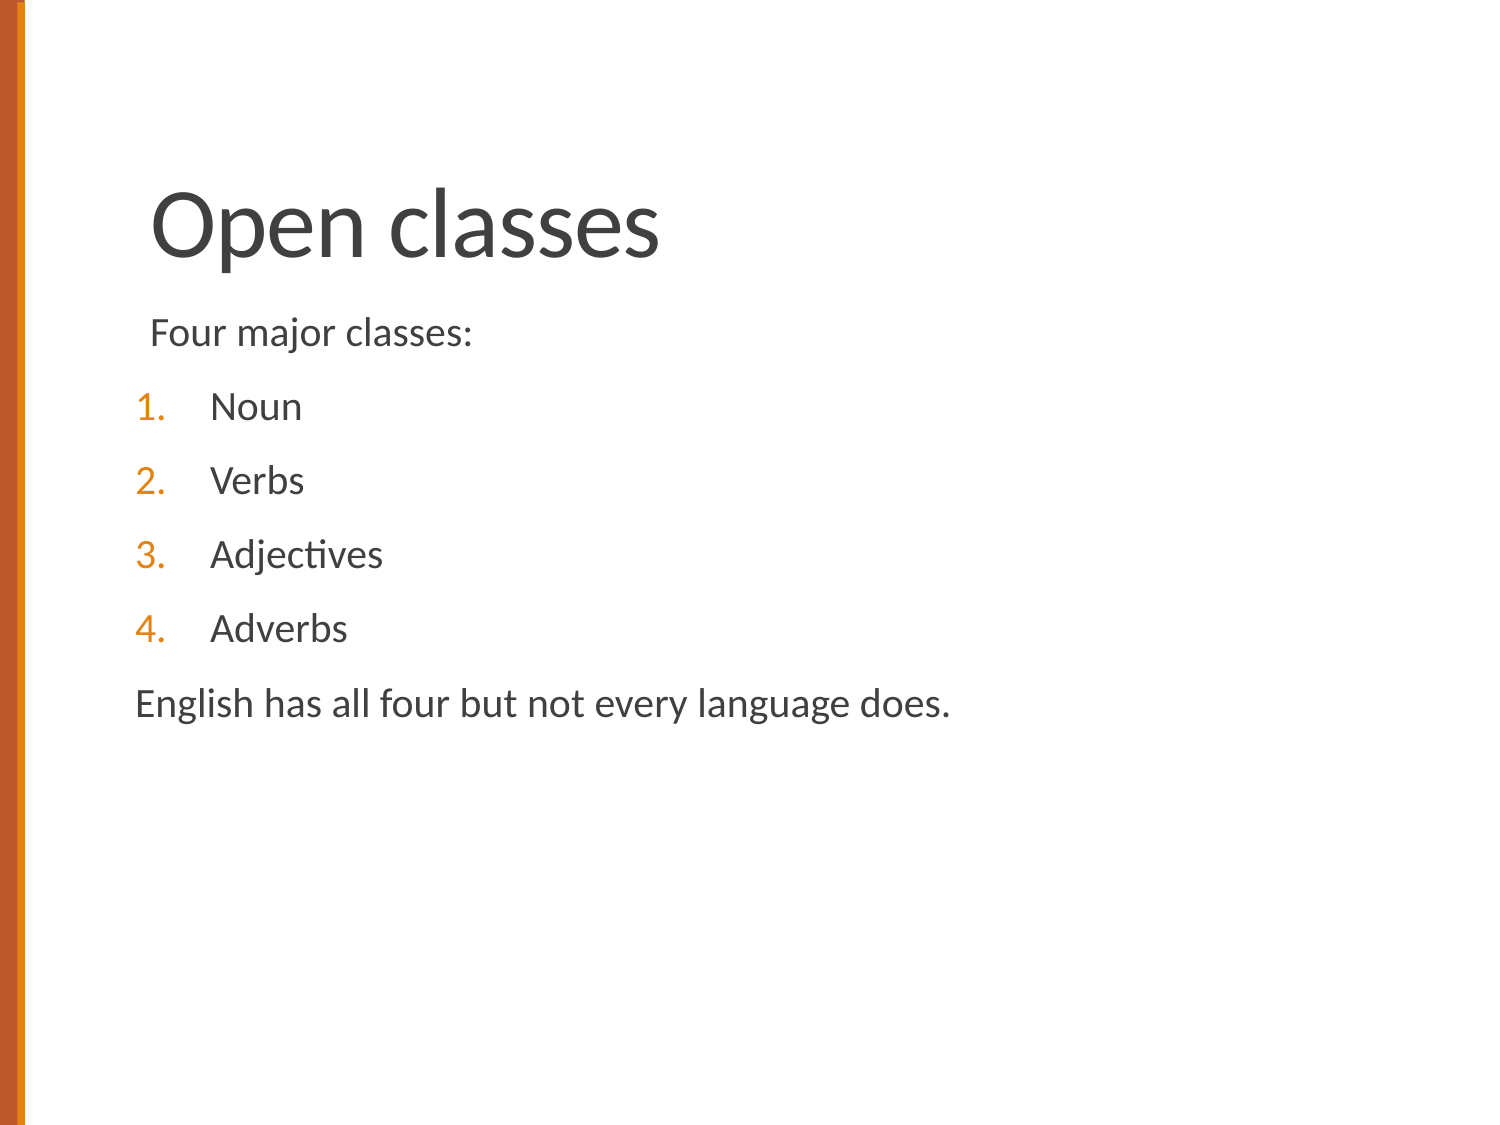

# Open classes
Four major classes:
Noun
Verbs
Adjectives
Adverbs
English has all four but not every language does.